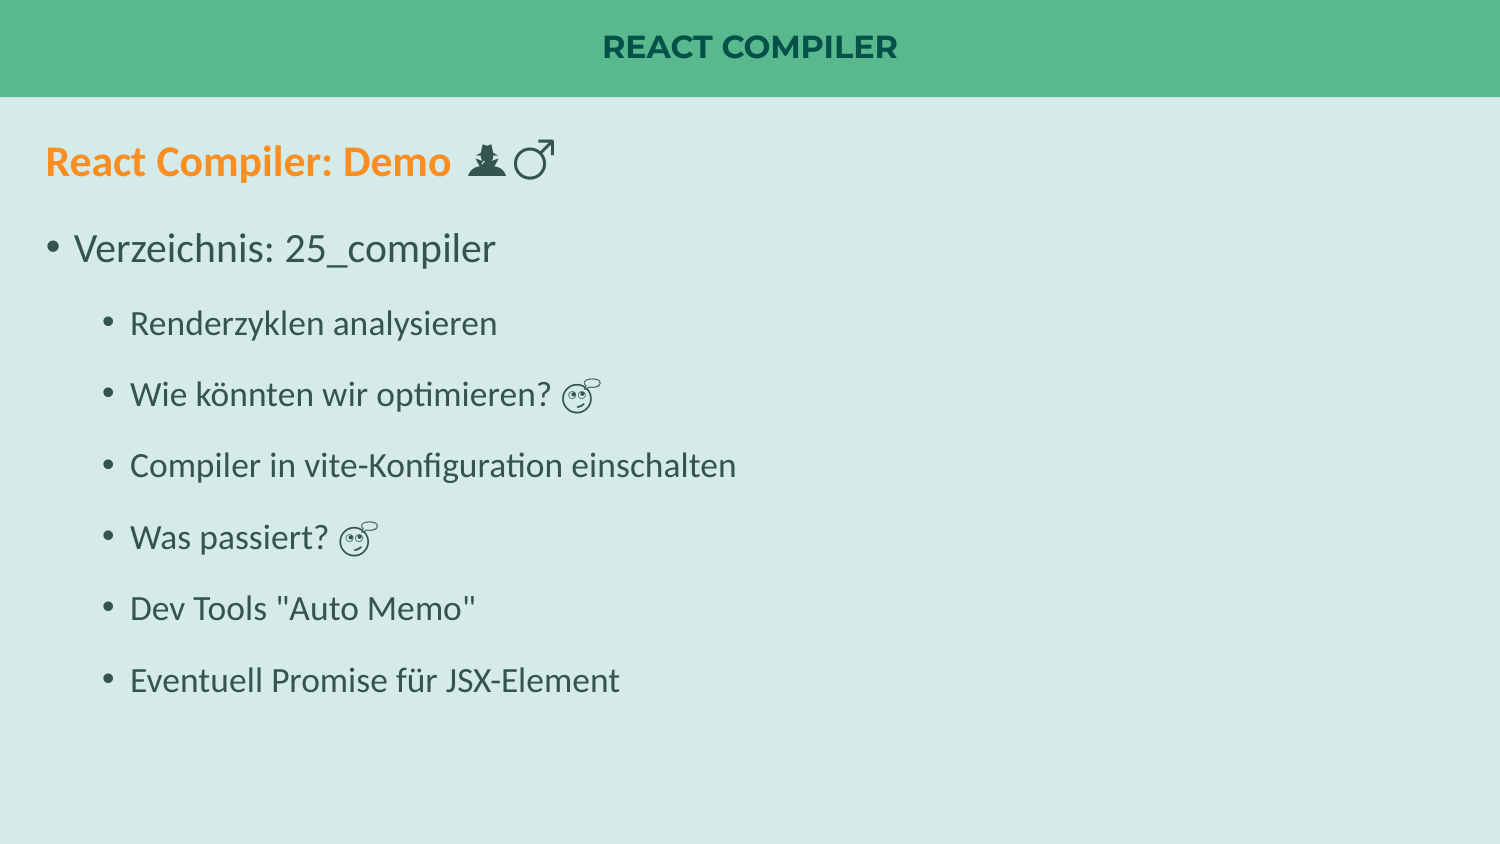

# React Compiler
React Compiler: Demo 🕵️‍♂️
Verzeichnis: 25_compiler
Renderzyklen analysieren
Wie könnten wir optimieren? 🤔
Compiler in vite-Konfiguration einschalten
Was passiert? 🤔
Dev Tools "Auto Memo"
Eventuell Promise für JSX-Element